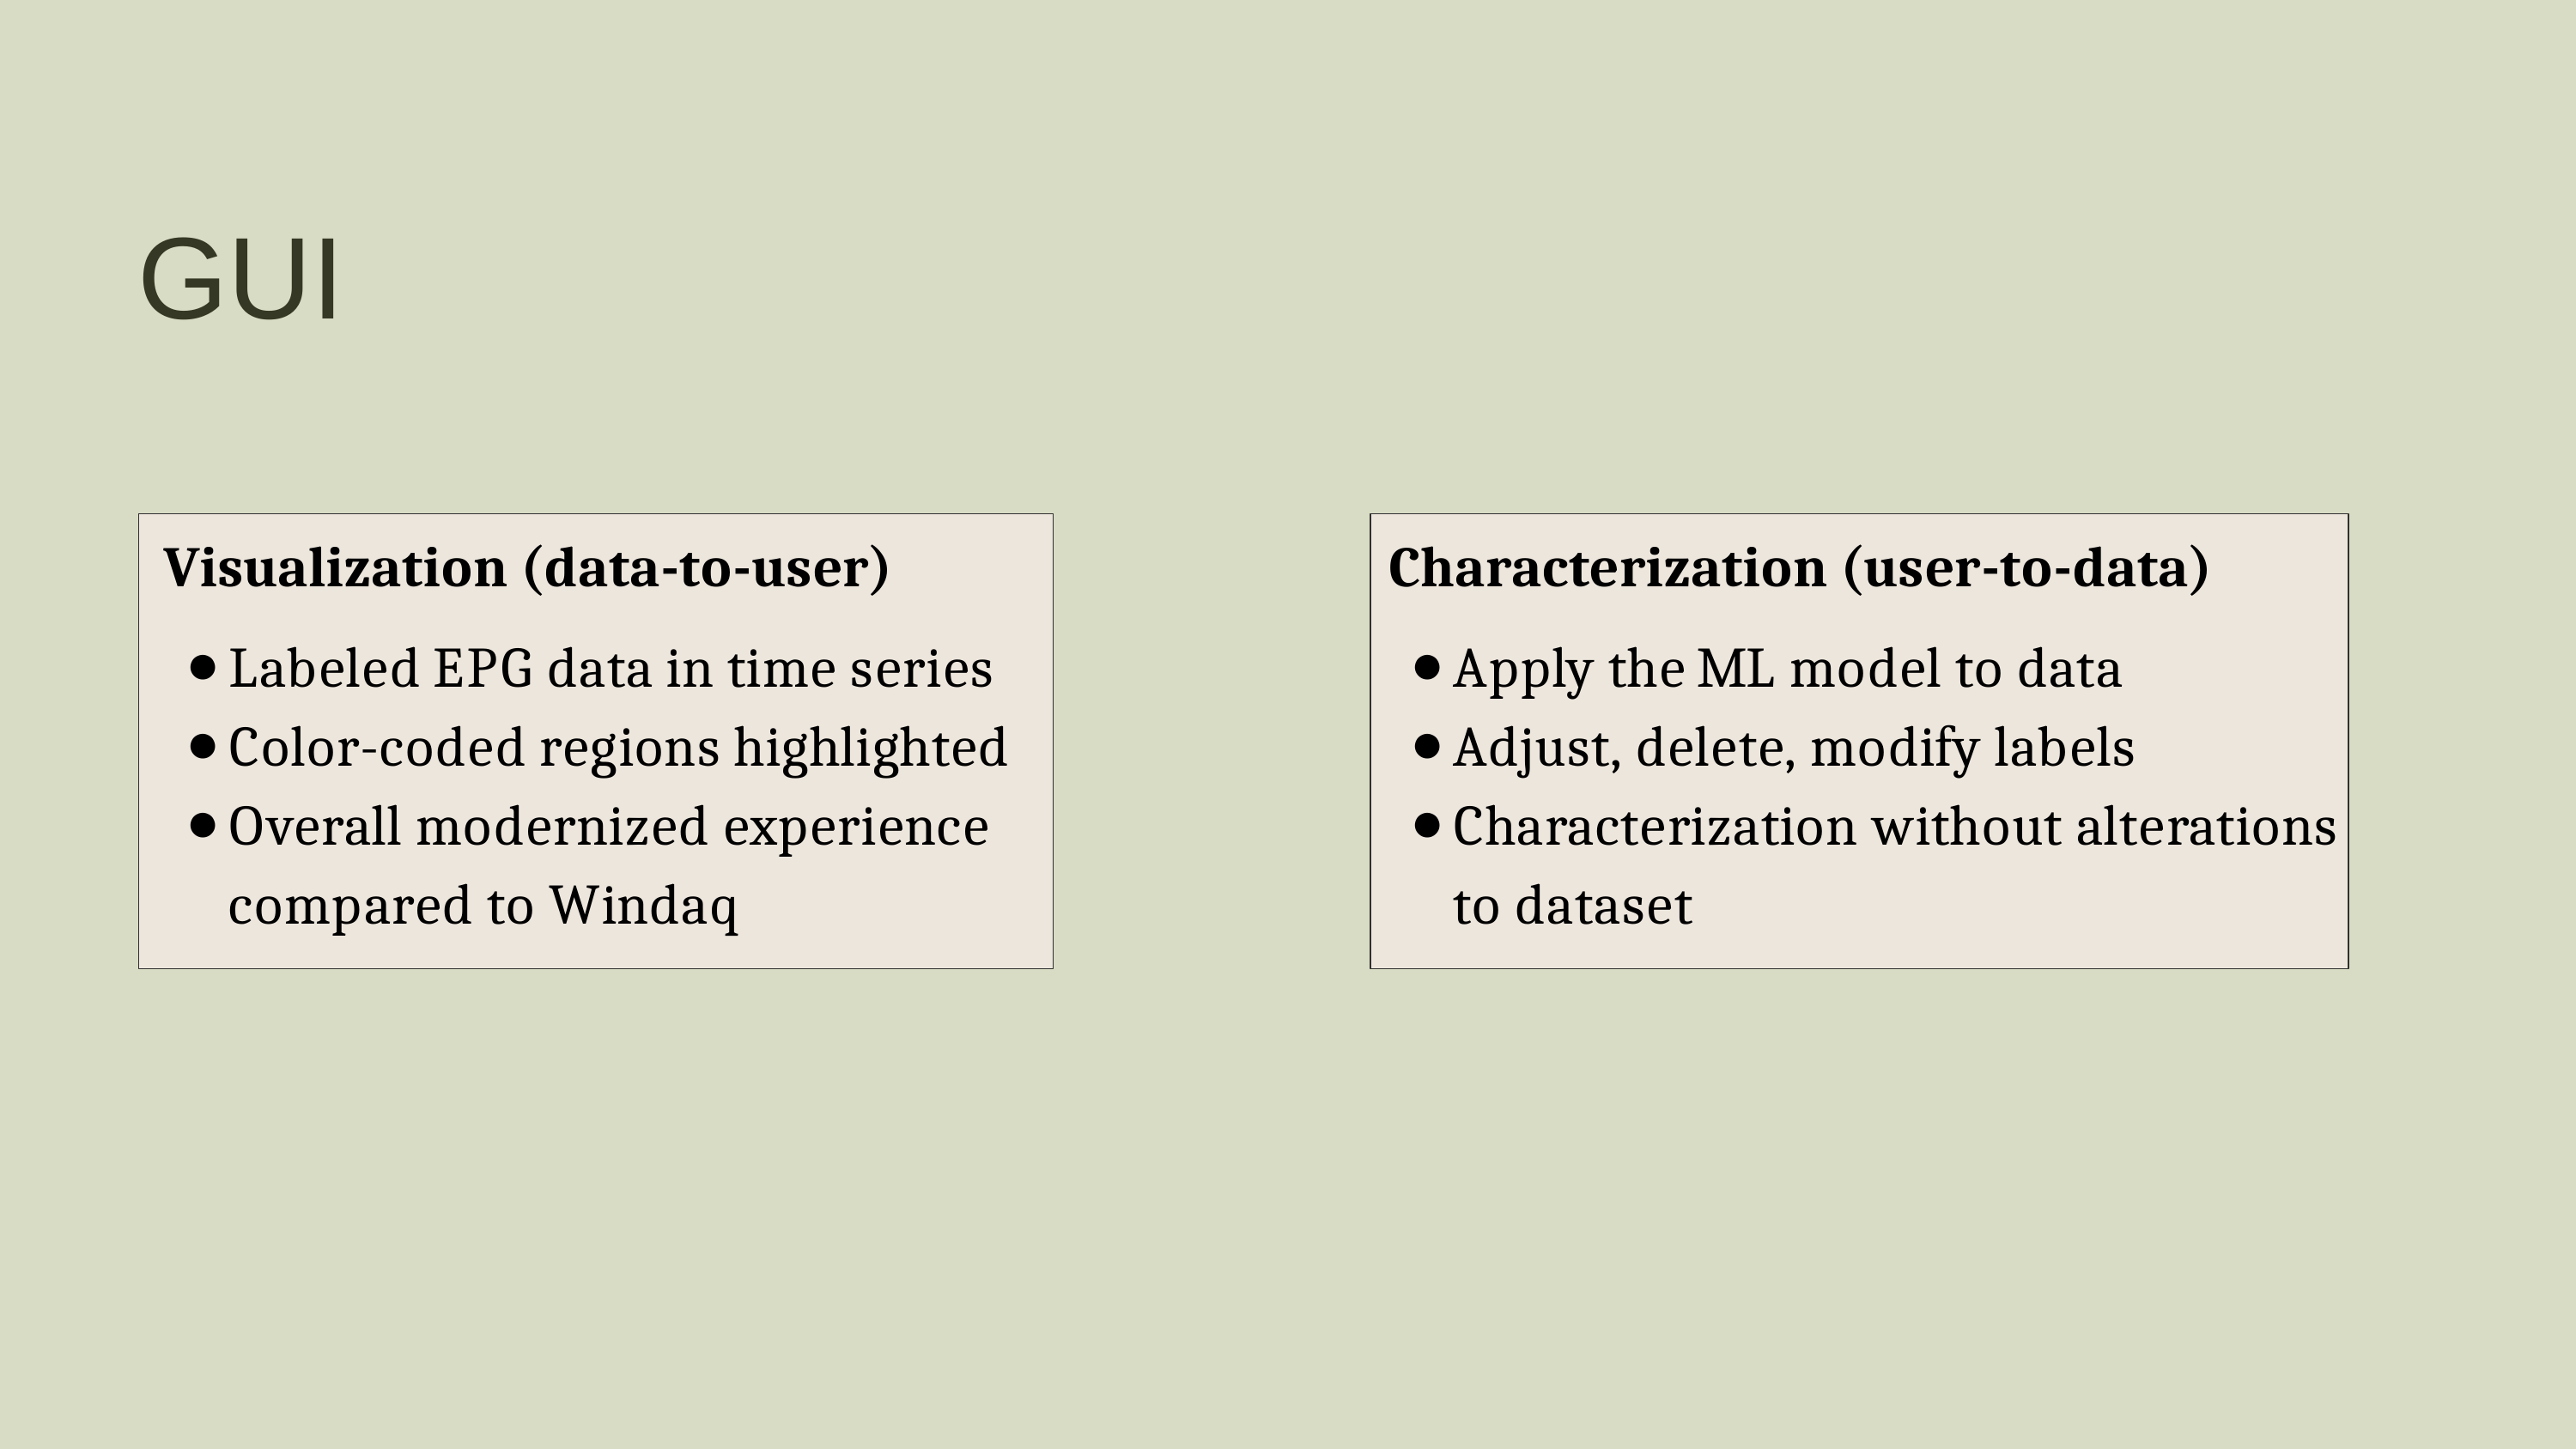

GUI

Visualization (data-to-user)
Labeled EPG data in time series
Color-coded regions highlighted
Overall modernized experience compared to Windaq
Characterization (user-to-data)
Apply the ML model to data
Adjust, delete, modify labels
Characterization without alterations to dataset